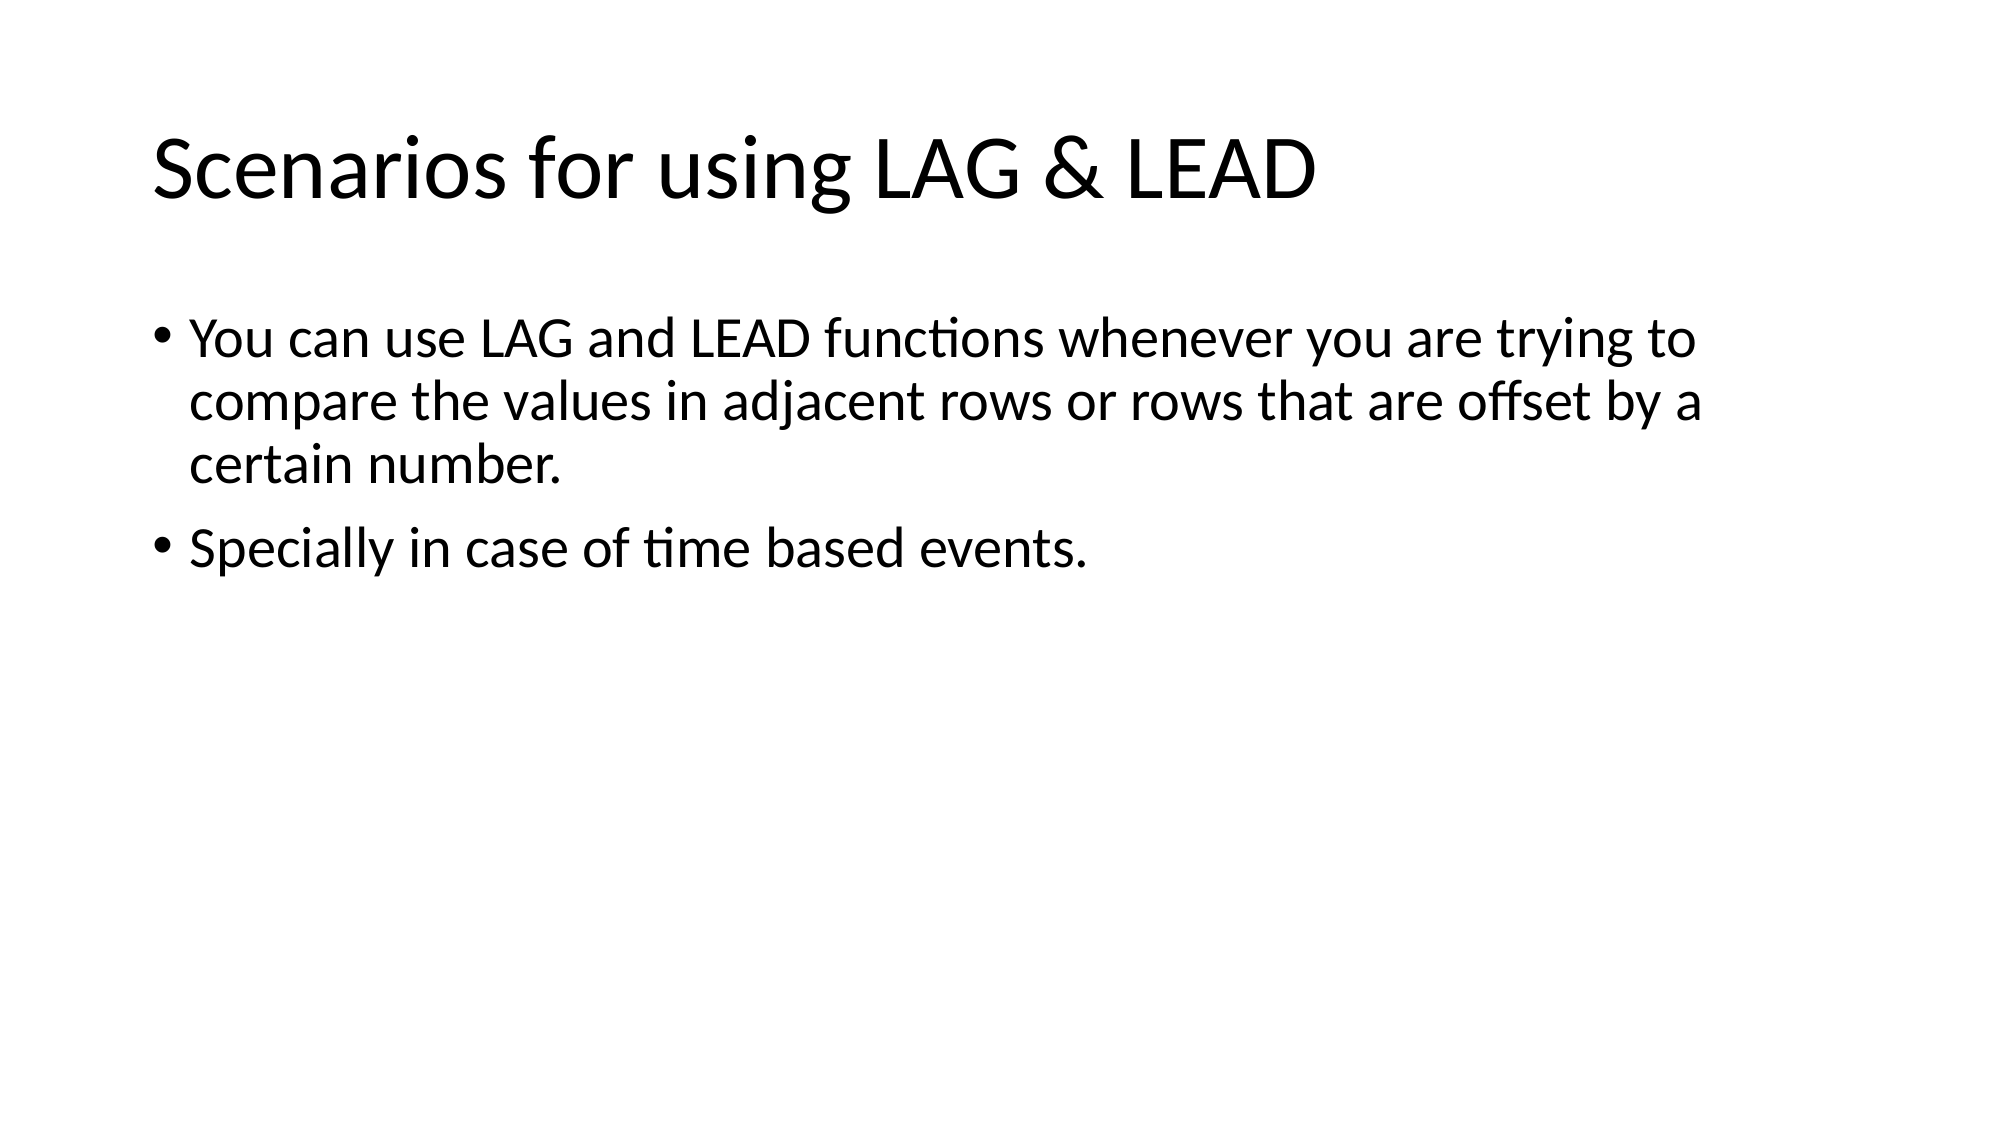

# Scenarios for using LAG & LEAD
You can use LAG and LEAD functions whenever you are trying to compare the values in adjacent rows or rows that are offset by a certain number.
Specially in case of time based events.